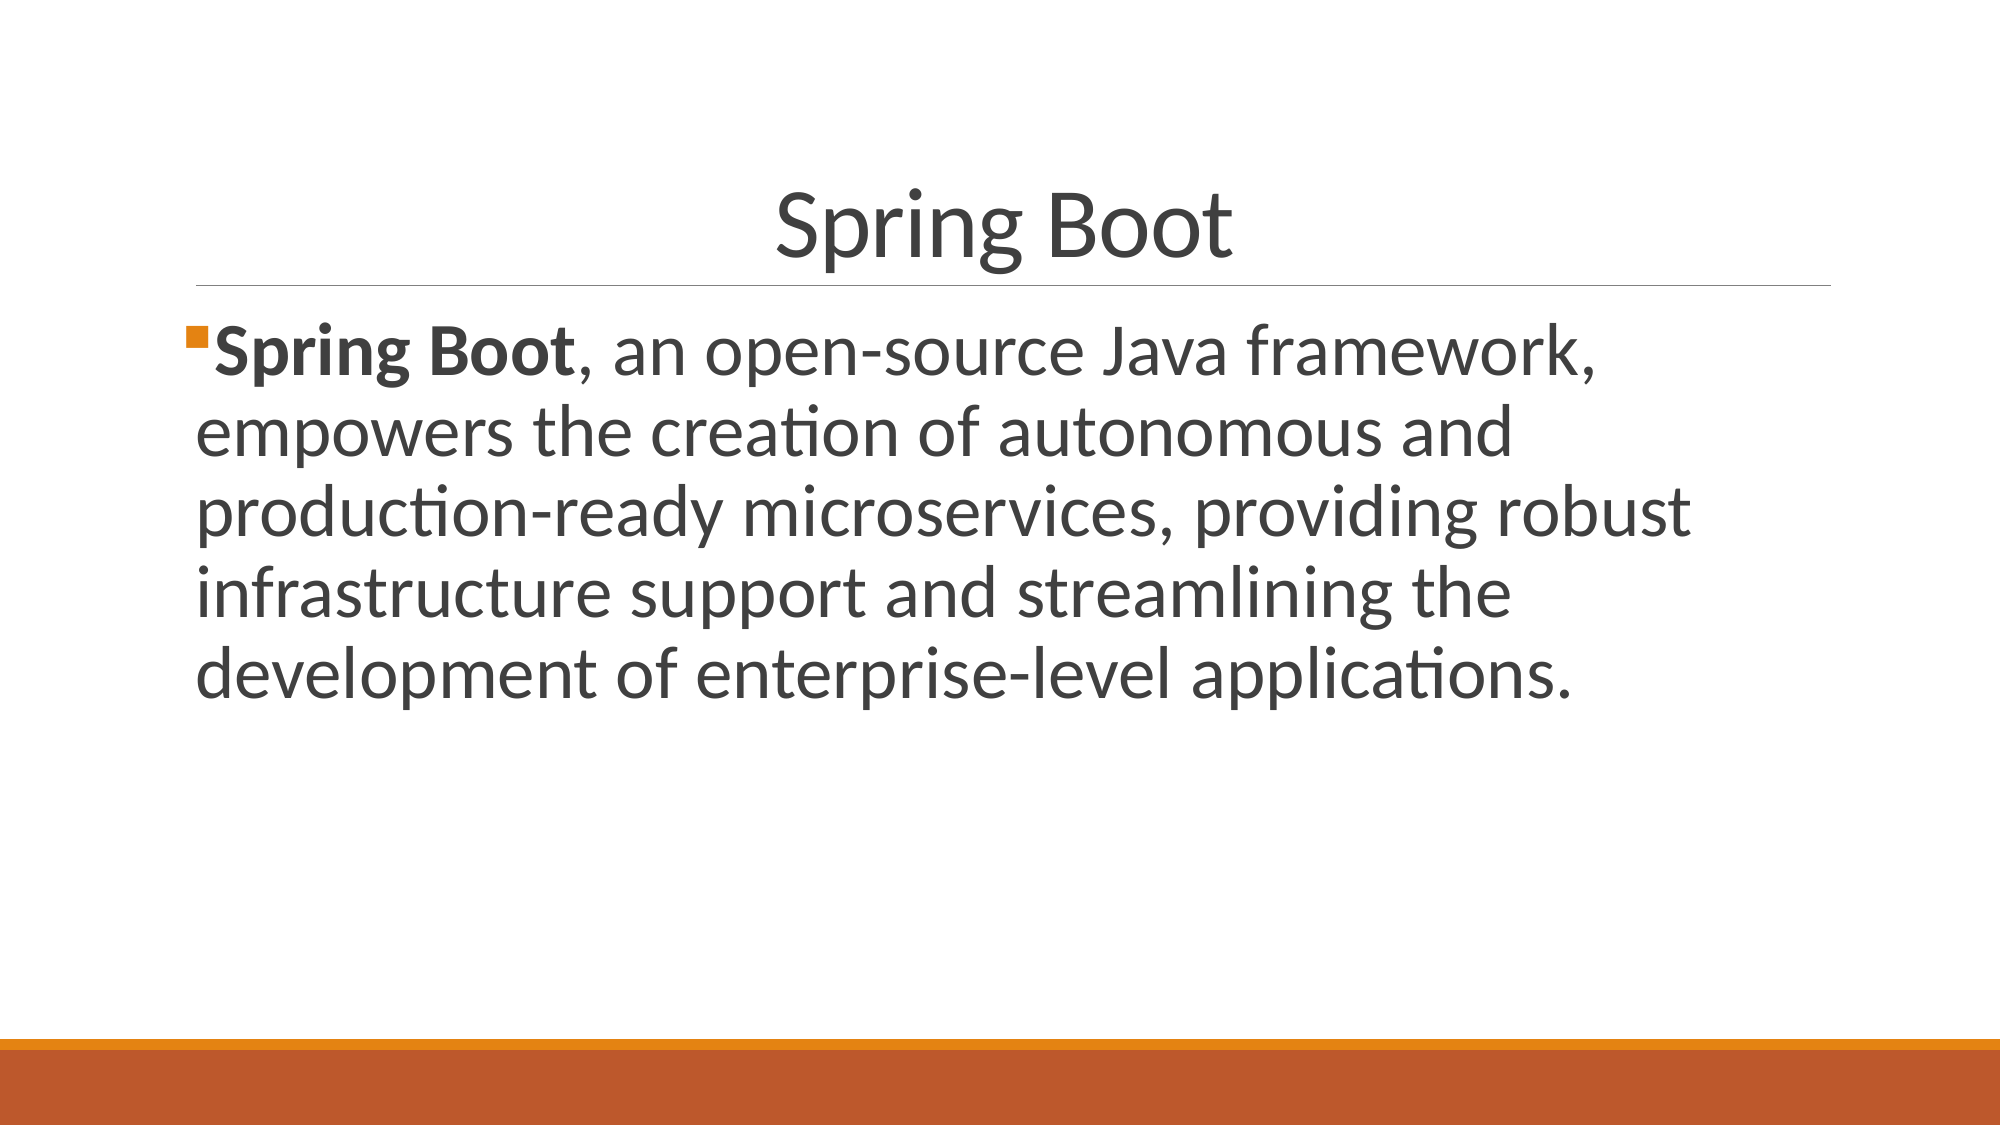

# Spring Boot
Spring Boot, an open-source Java framework, empowers the creation of autonomous and  production-ready microservices, providing robust infrastructure support and streamlining the development of enterprise-level applications.